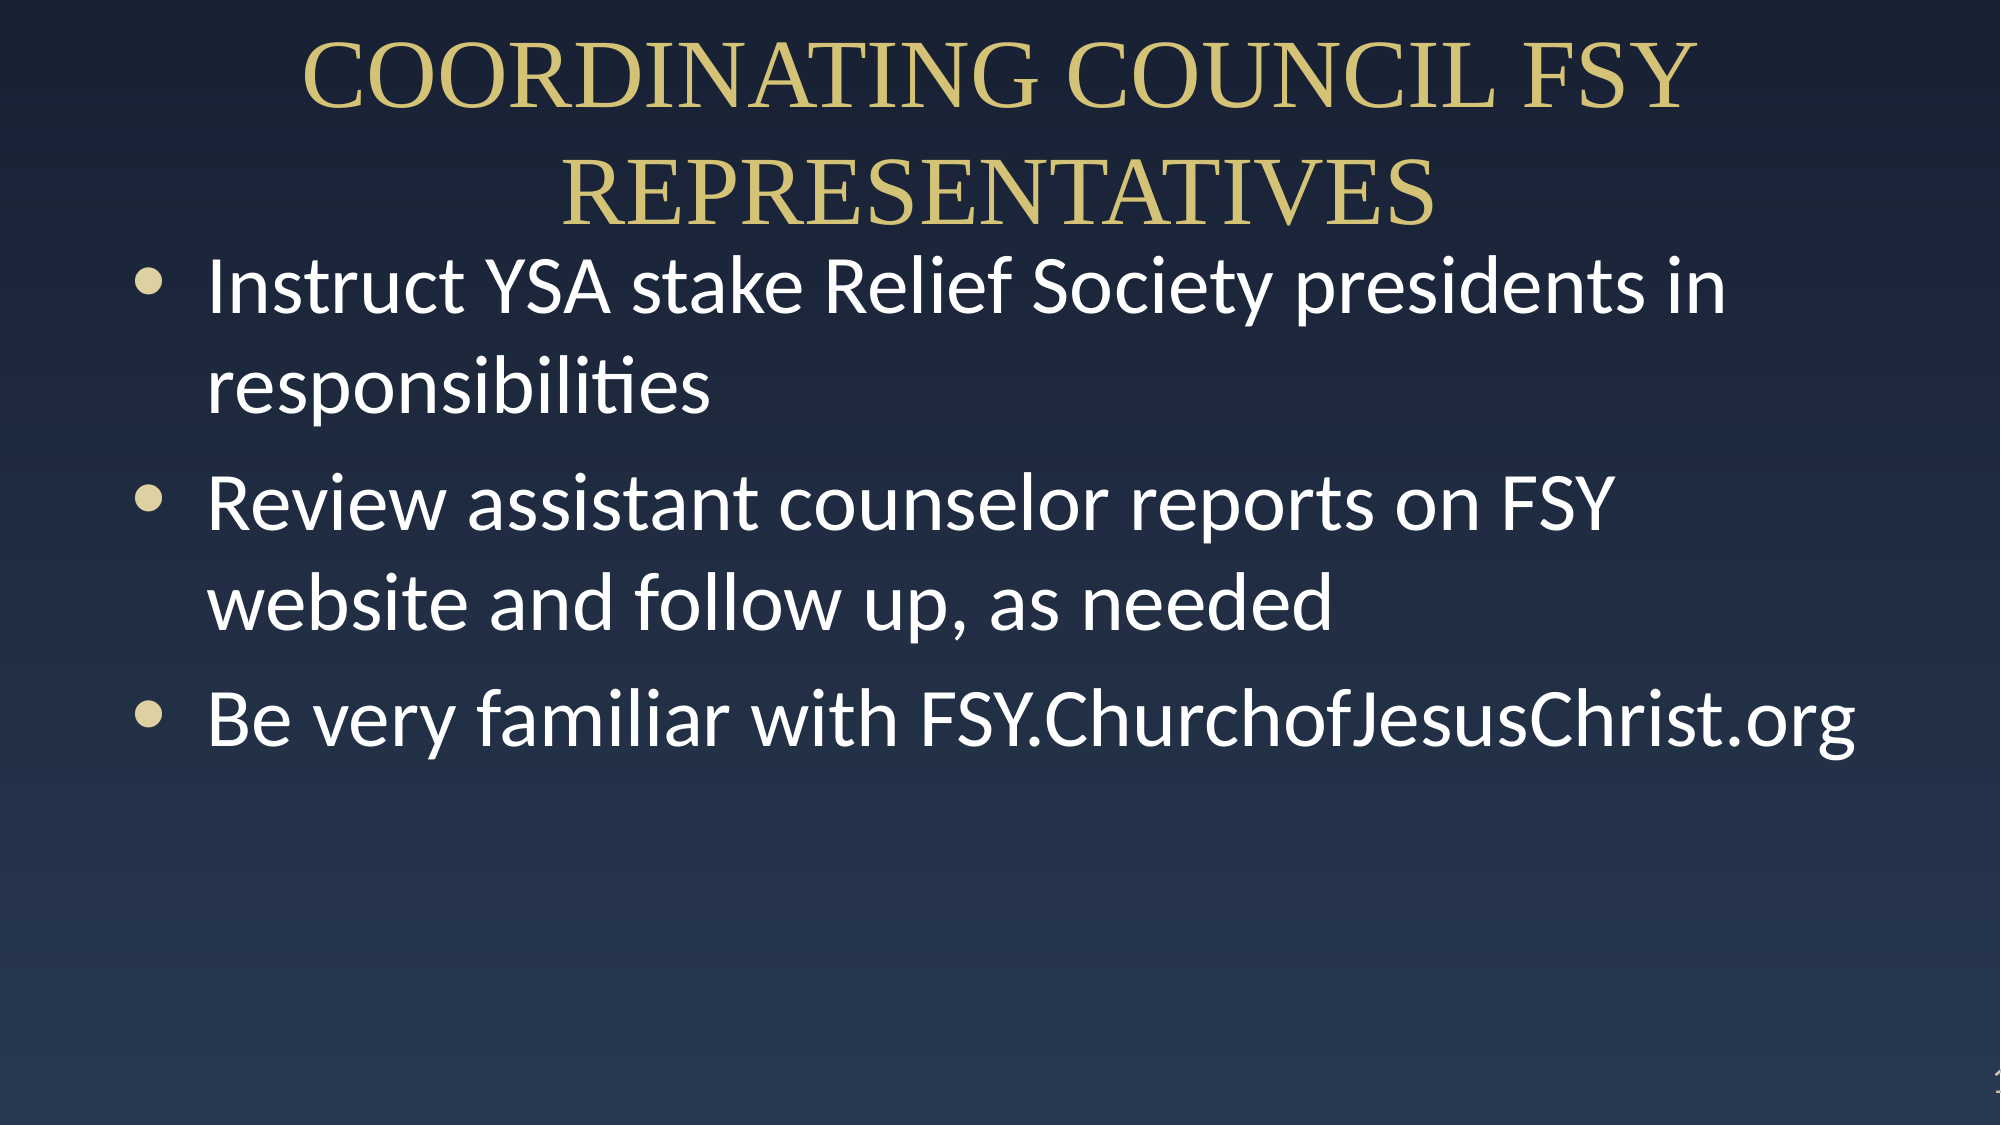

# Coordinating Council FSY Representatives
Instruct YSA stake Relief Society presidents in responsibilities
Review assistant counselor reports on FSY website and follow up, as needed
Be very familiar with FSY.ChurchofJesusChrist.org